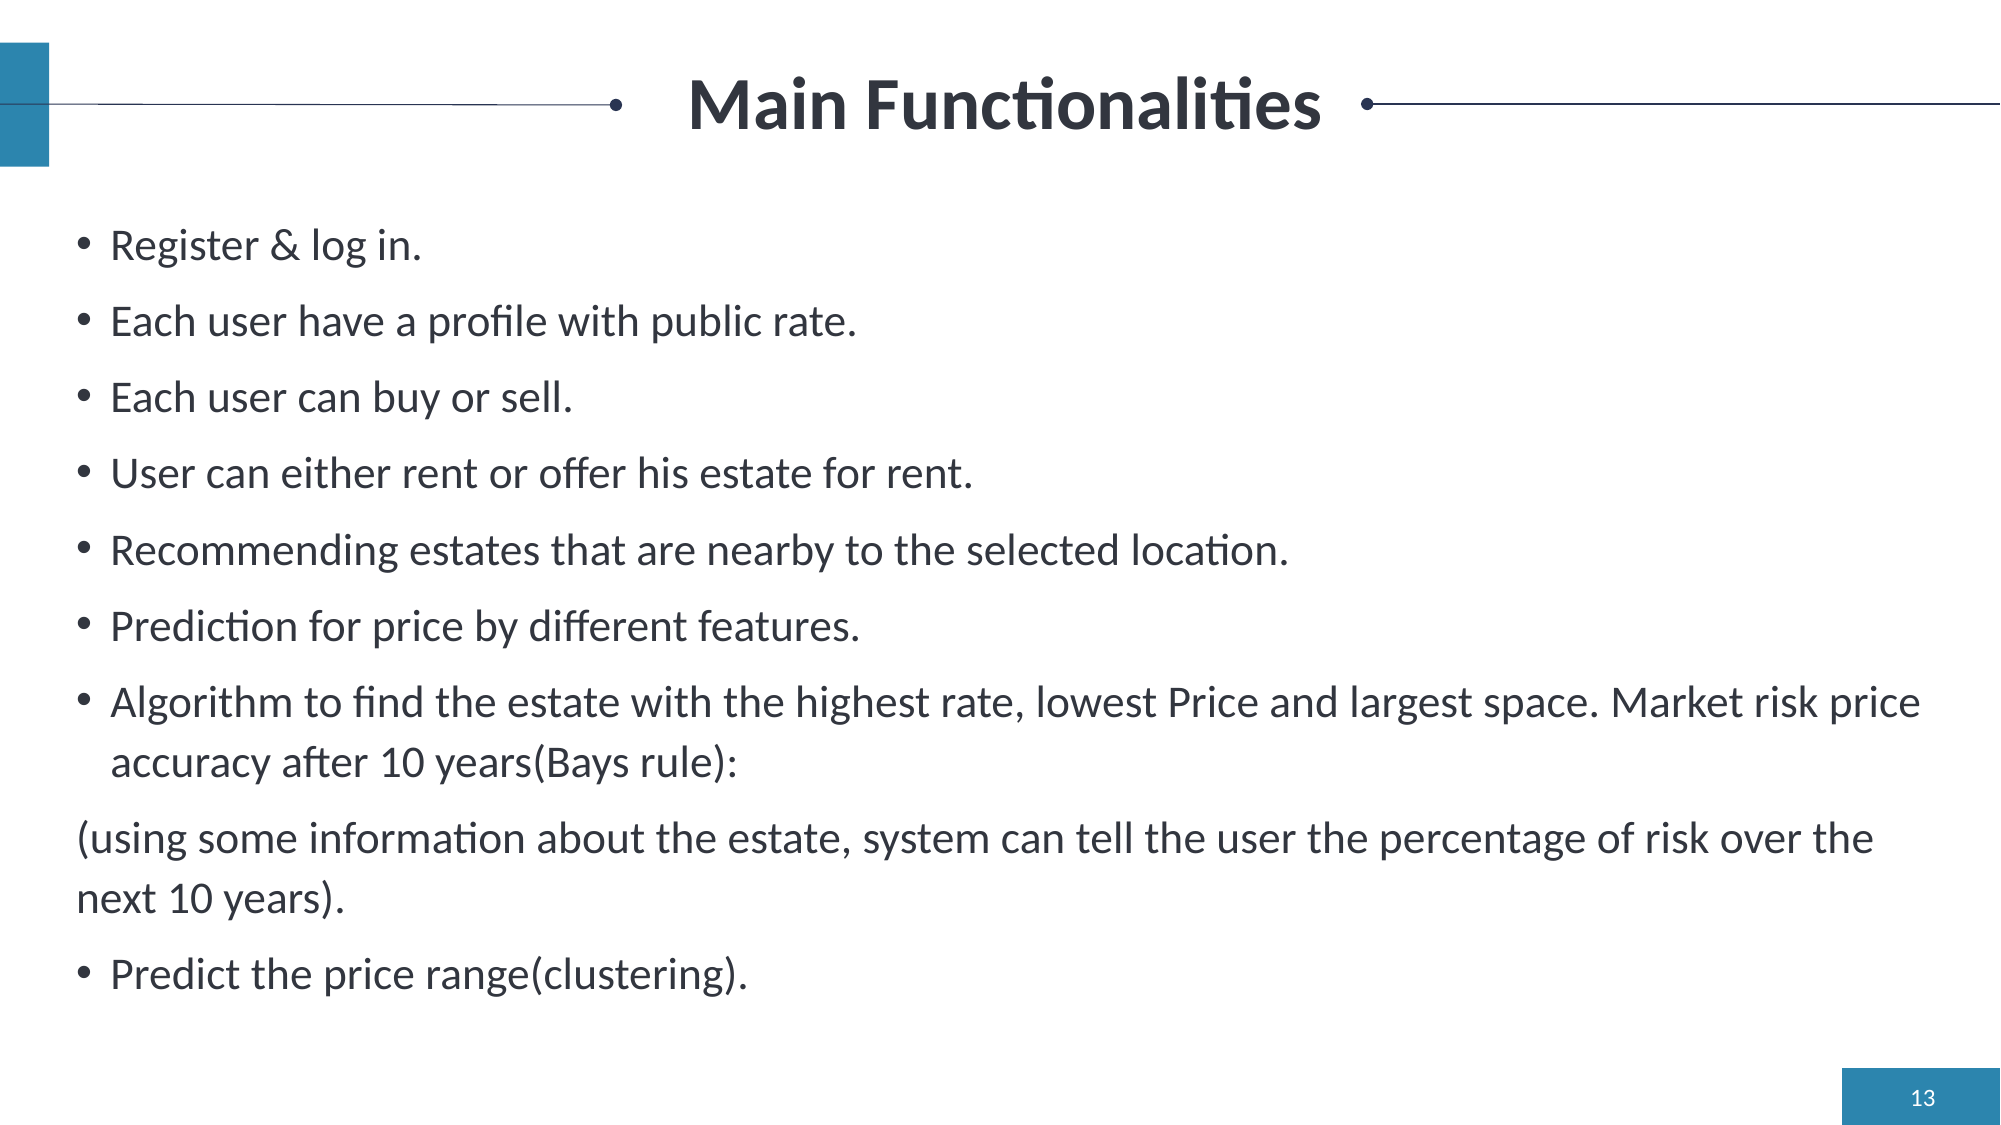

# Main Functionalities
Register & log in.
Each user have a profile with public rate.
Each user can buy or sell.
User can either rent or offer his estate for rent.
Recommending estates that are nearby to the selected location.
Prediction for price by different features.
Algorithm to find the estate with the highest rate, lowest Price and largest space. Market risk price accuracy after 10 years(Bays rule):
(using some information about the estate, system can tell the user the percentage of risk over the next 10 years).
Predict the price range(clustering).

13